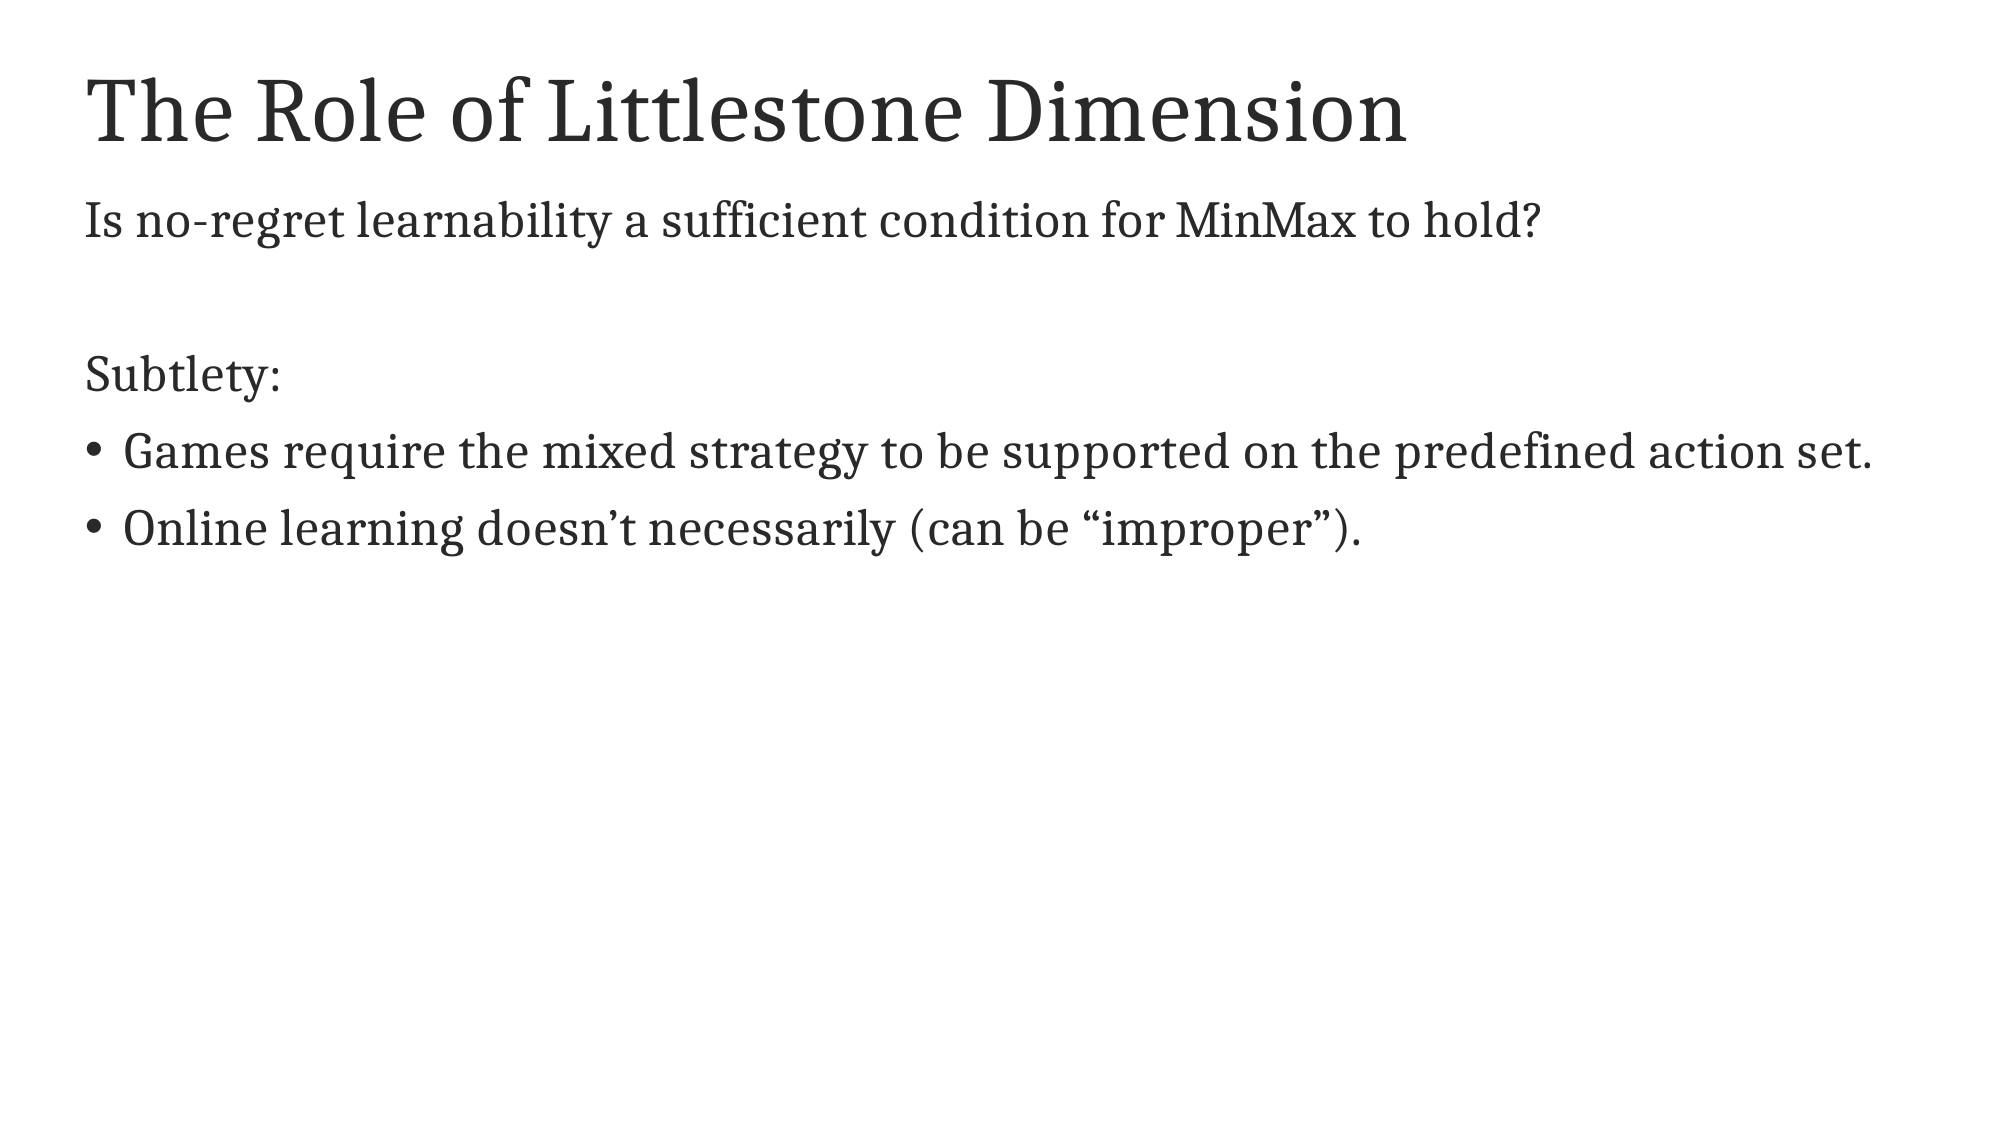

# The Role of Littlestone Dimension
Is no-regret learnability a sufficient condition for MinMax to hold?

Subtlety:
Games require the mixed strategy to be supported on the predefined action set.
Online learning doesn’t necessarily (can be “improper”).